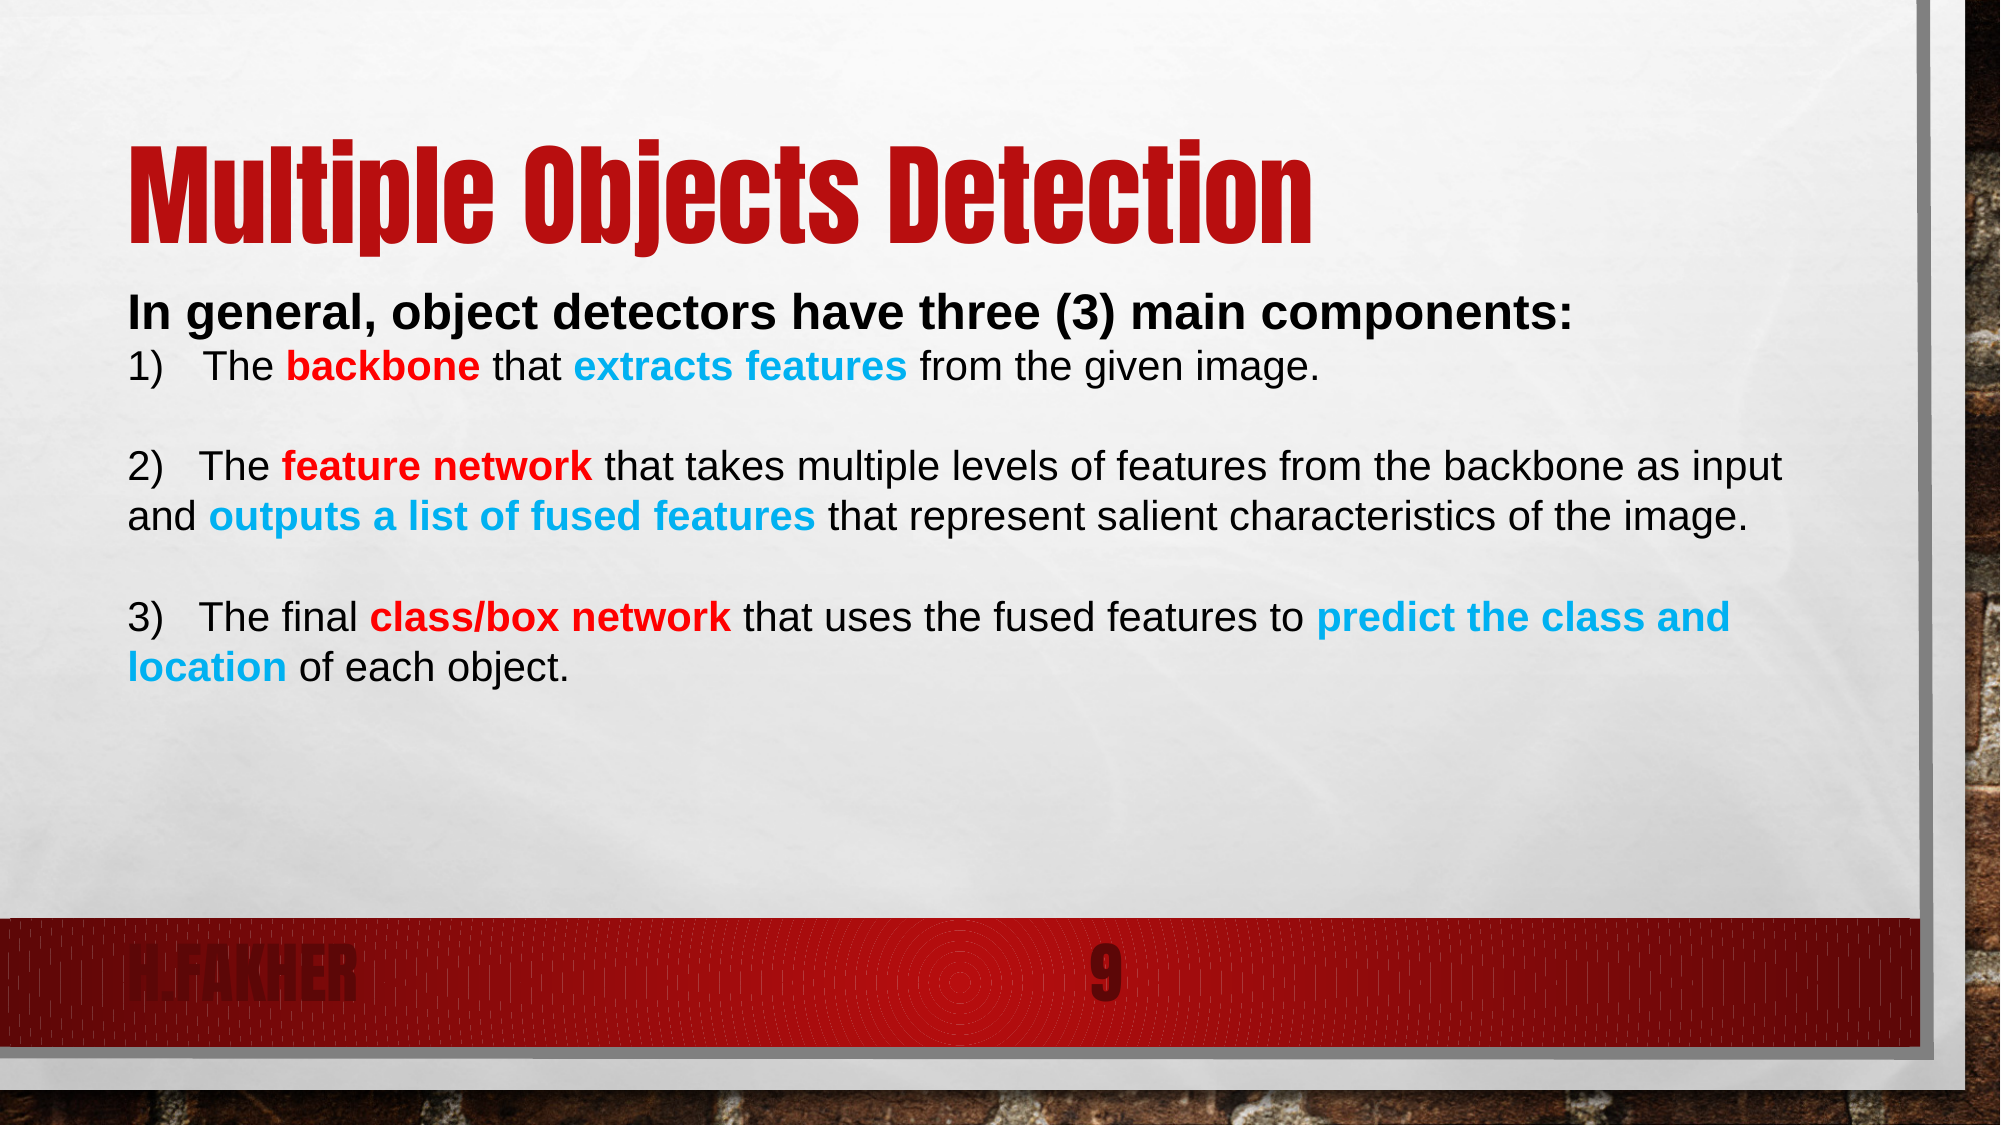

# Multiple Objects Detection
In general, object detectors have three (3) main components:
The backbone that extracts features from the given image.

2)   The feature network that takes multiple levels of features from the backbone as input and outputs a list of fused features that represent salient characteristics of the image.

3)   The final class/box network that uses the fused features to predict the class and location of each object.
H.Fakher
9